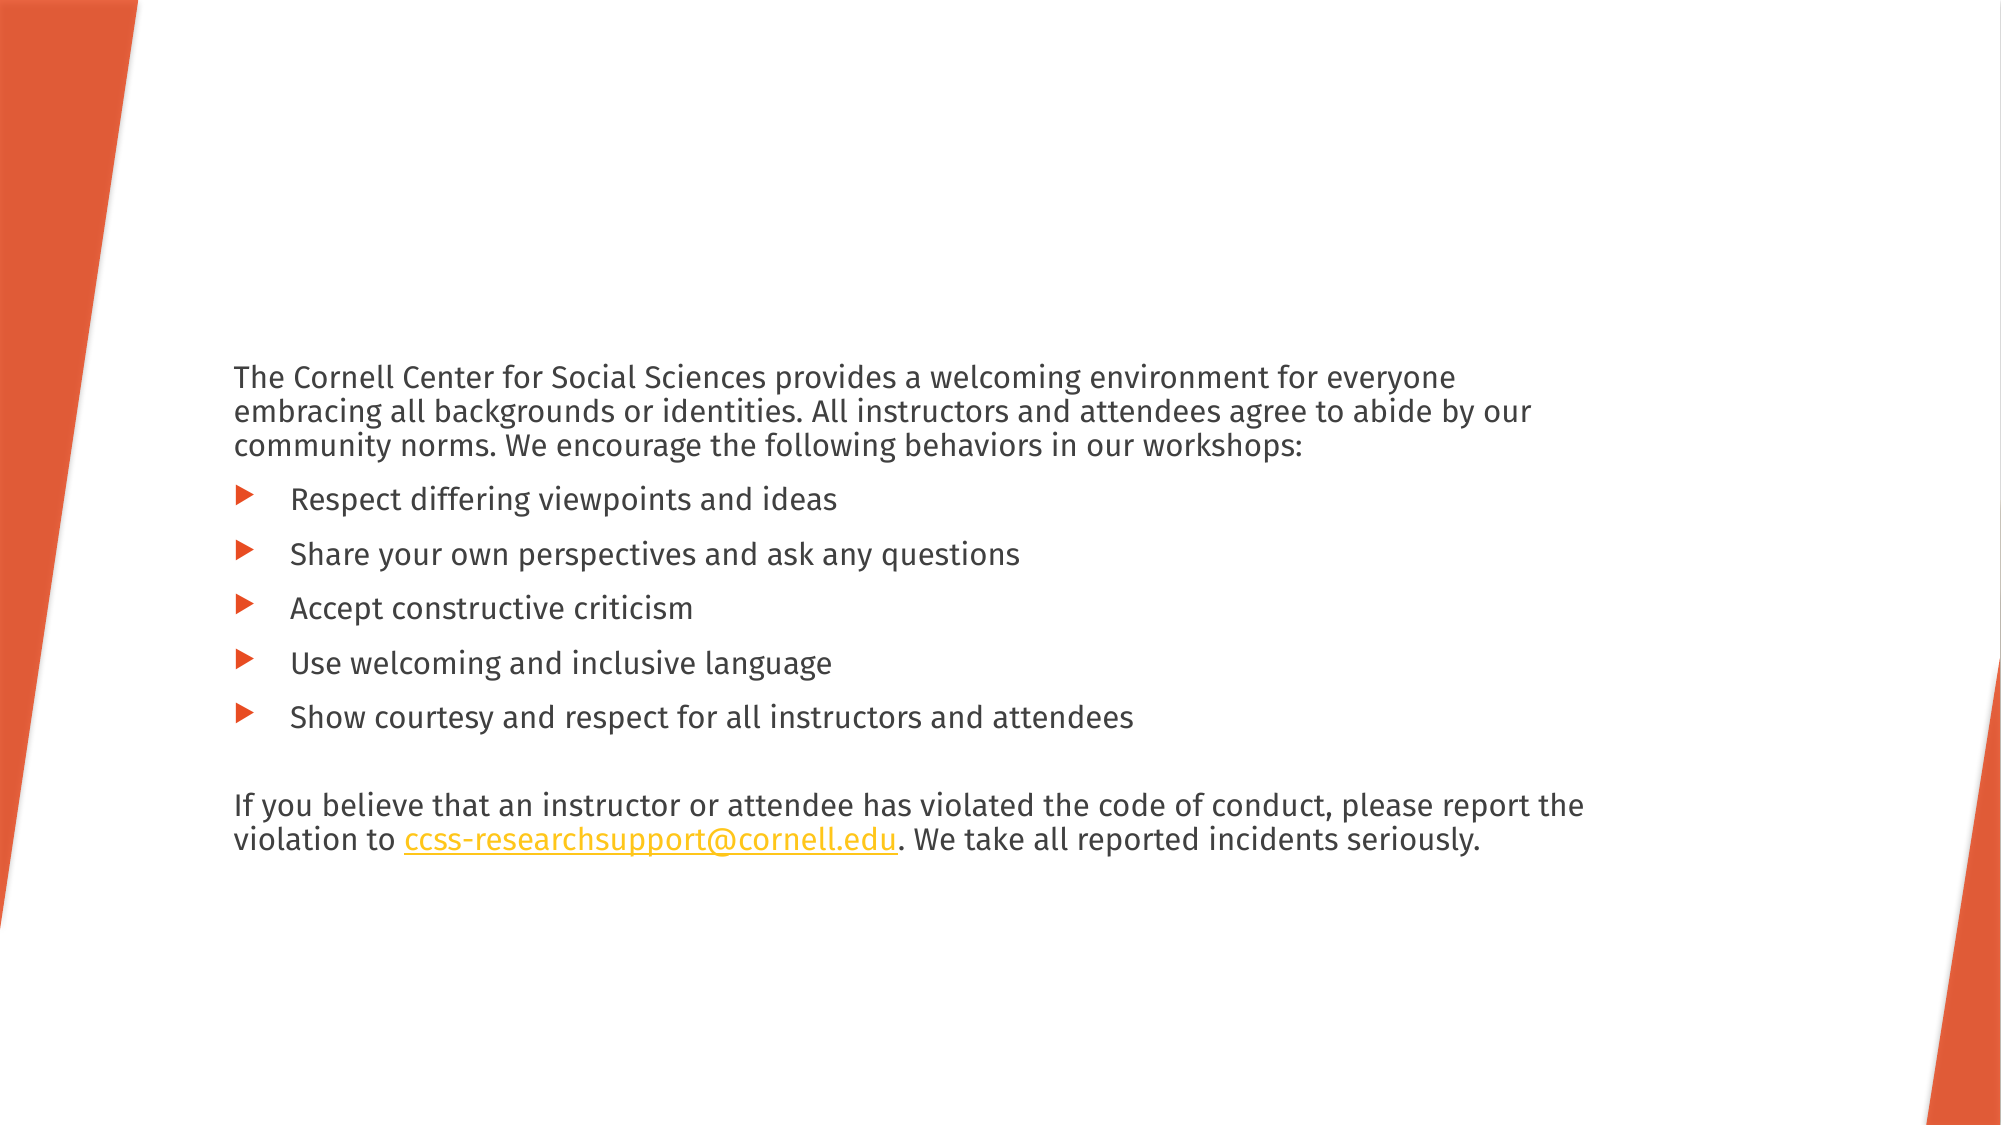

The Cornell Center for Social Sciences provides a welcoming environment for everyone embracing all backgrounds or identities. All instructors and attendees agree to abide by our community norms. We encourage the following behaviors in our workshops:
Respect differing viewpoints and ideas
Share your own perspectives and ask any questions
Accept constructive criticism
Use welcoming and inclusive language
Show courtesy and respect for all instructors and attendees
If you believe that an instructor or attendee has violated the code of conduct, please report the violation to ccss-researchsupport@cornell.edu. We take all reported incidents seriously.